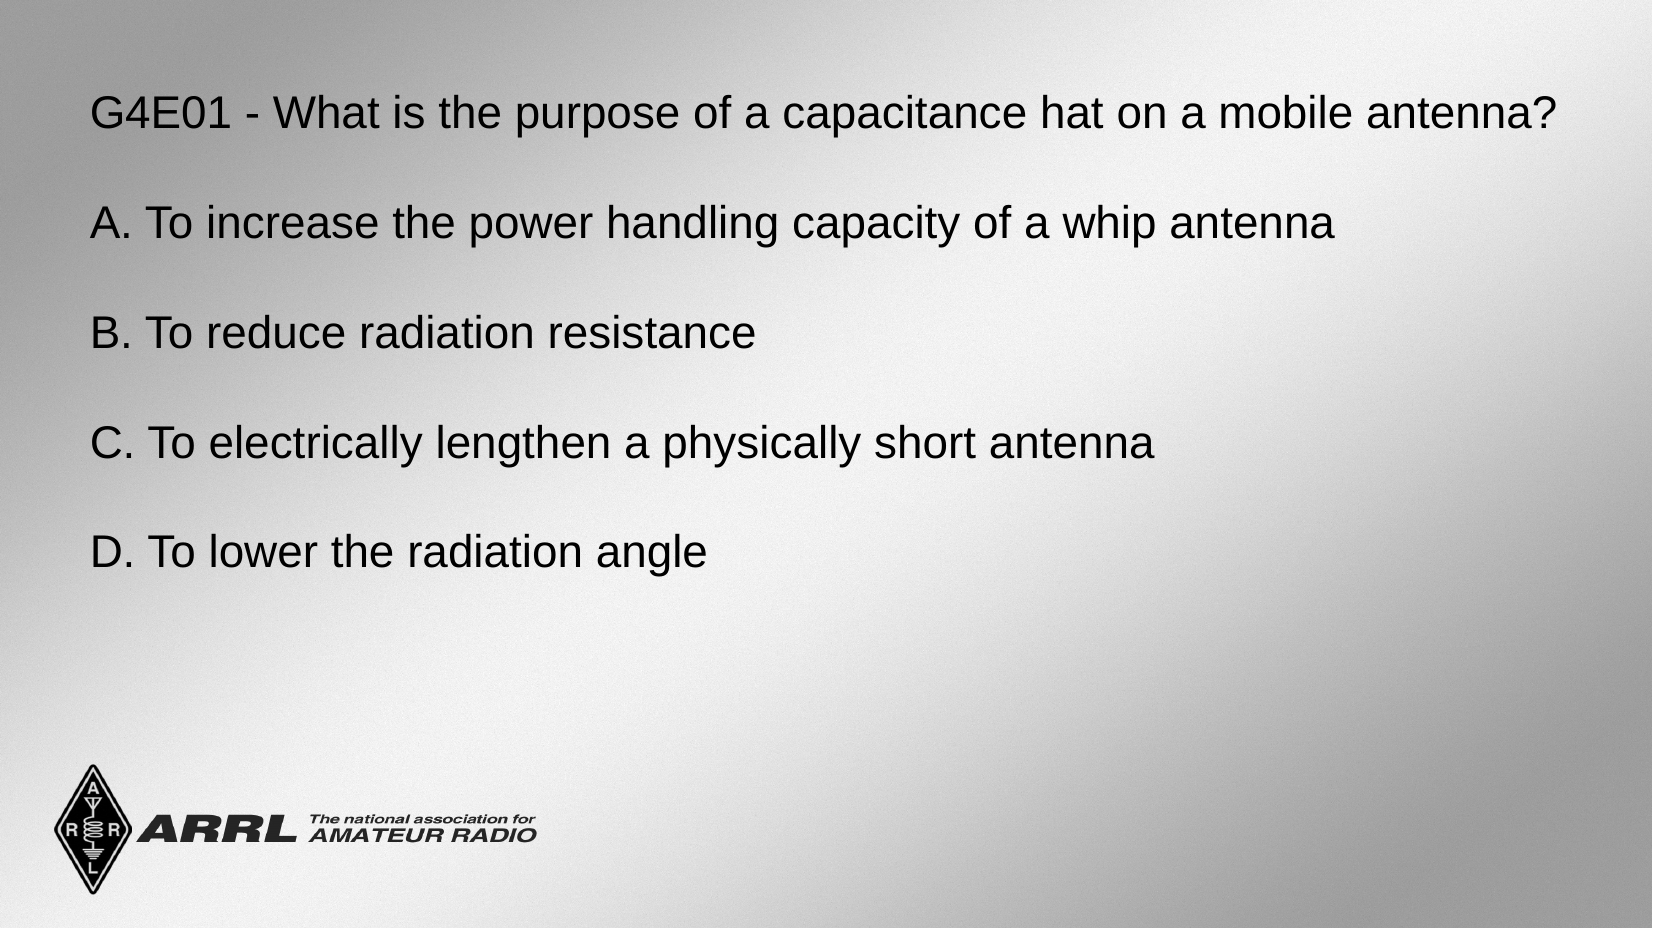

G4E01 - What is the purpose of a capacitance hat on a mobile antenna?

A. To increase the power handling capacity of a whip antenna

B. To reduce radiation resistance

C. To electrically lengthen a physically short antenna

D. To lower the radiation angle